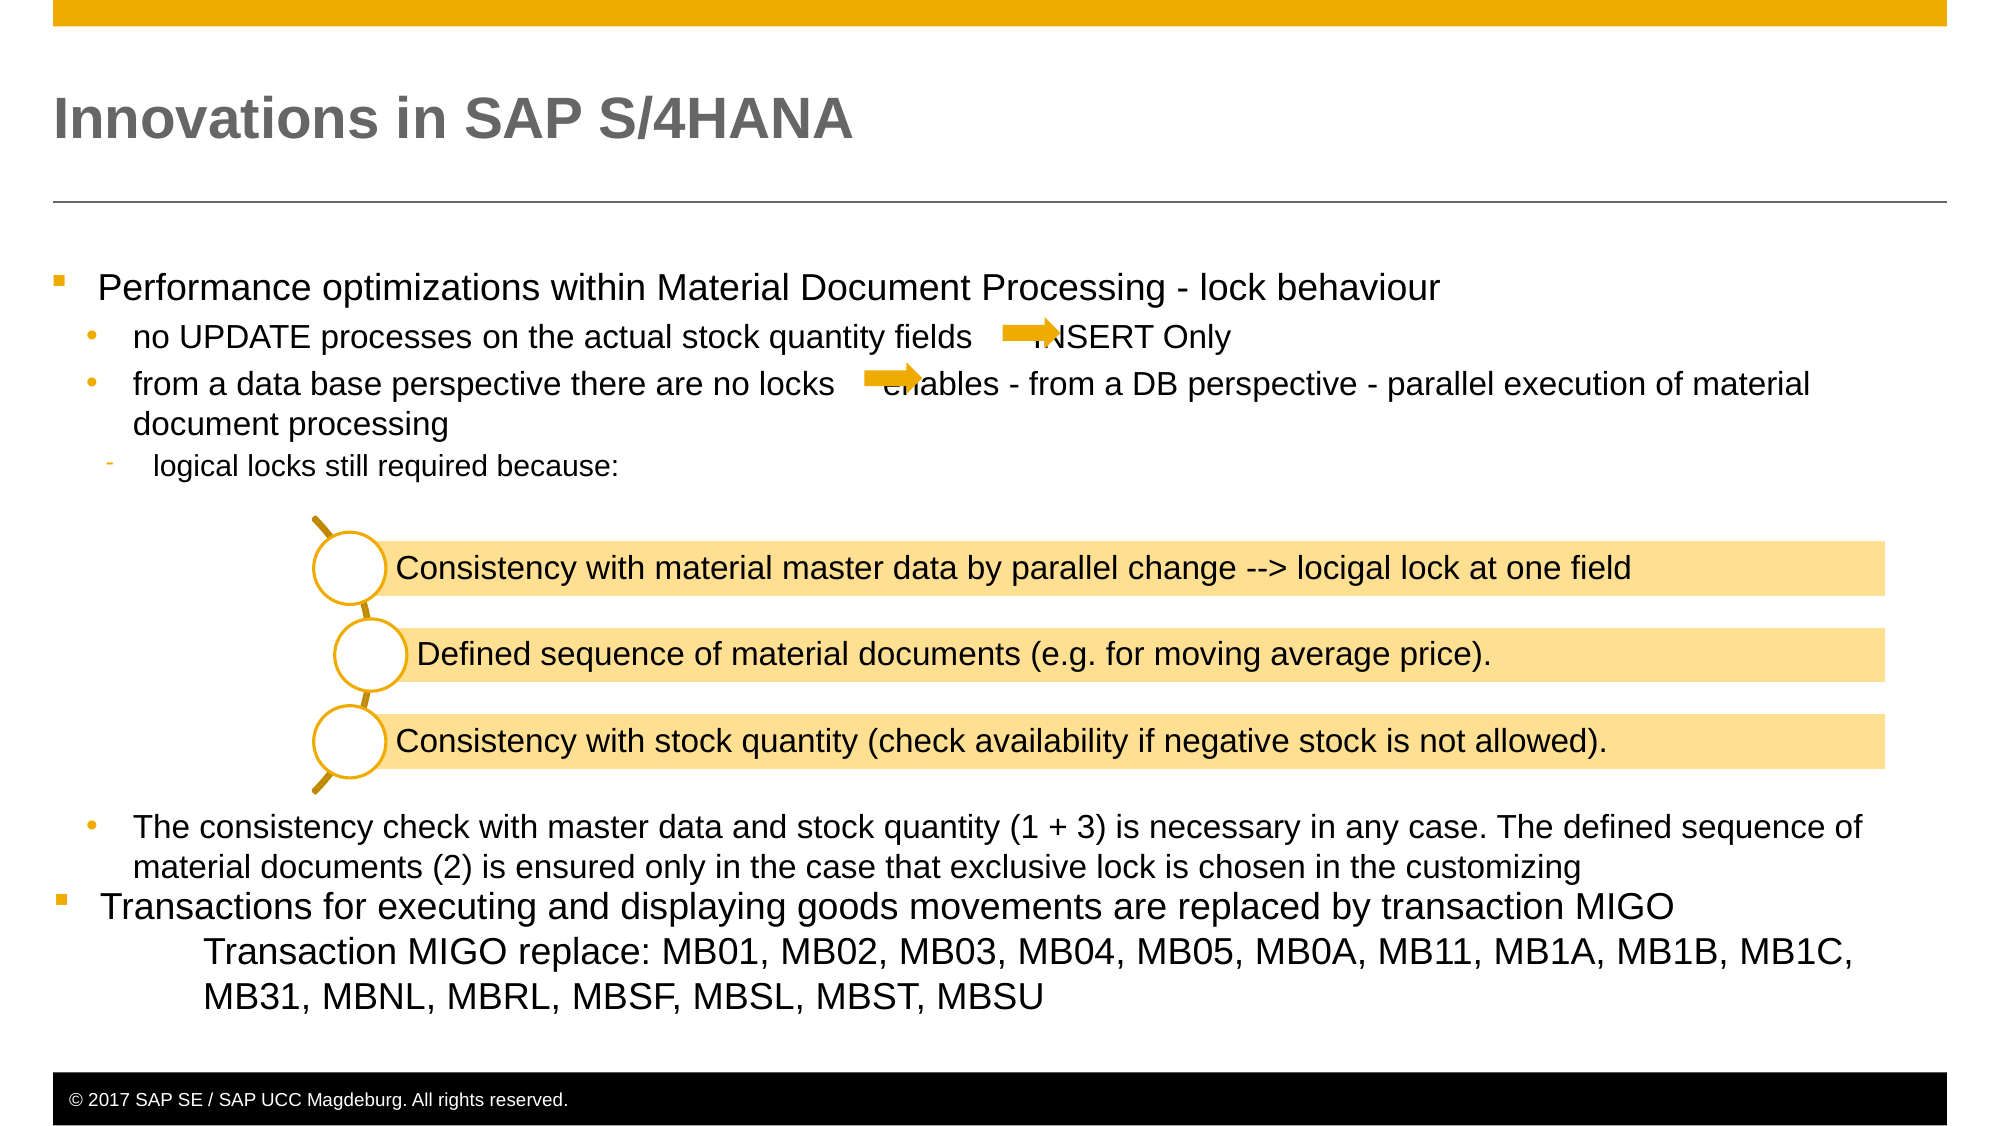

# Innovations in SAP S/4HANA
Performance optimizations within Material Document Processing - lock behaviour
no UPDATE processes on the actual stock quantity fields	INSERT Only
from a data base perspective there are no locks 	enables - from a DB perspective - parallel execution of material document processing
logical locks still required because:

The consistency check with master data and stock quantity (1 + 3) is necessary in any case. The defined sequence of material documents (2) is ensured only in the case that exclusive lock is chosen in the customizing

Consistency with material master data by parallel change --> locigal lock at one field
Defined sequence of material documents (e.g. for moving average price).
Consistency with stock quantity (check availability if negative stock is not allowed).
Transactions for executing and displaying goods movements are replaced by transaction MIGO
	Transaction MIGO replace: MB01, MB02, MB03, MB04, MB05, MB0A, MB11, MB1A, MB1B, MB1C, 	MB31, MBNL, MBRL, MBSF, MBSL, MBST, MBSU